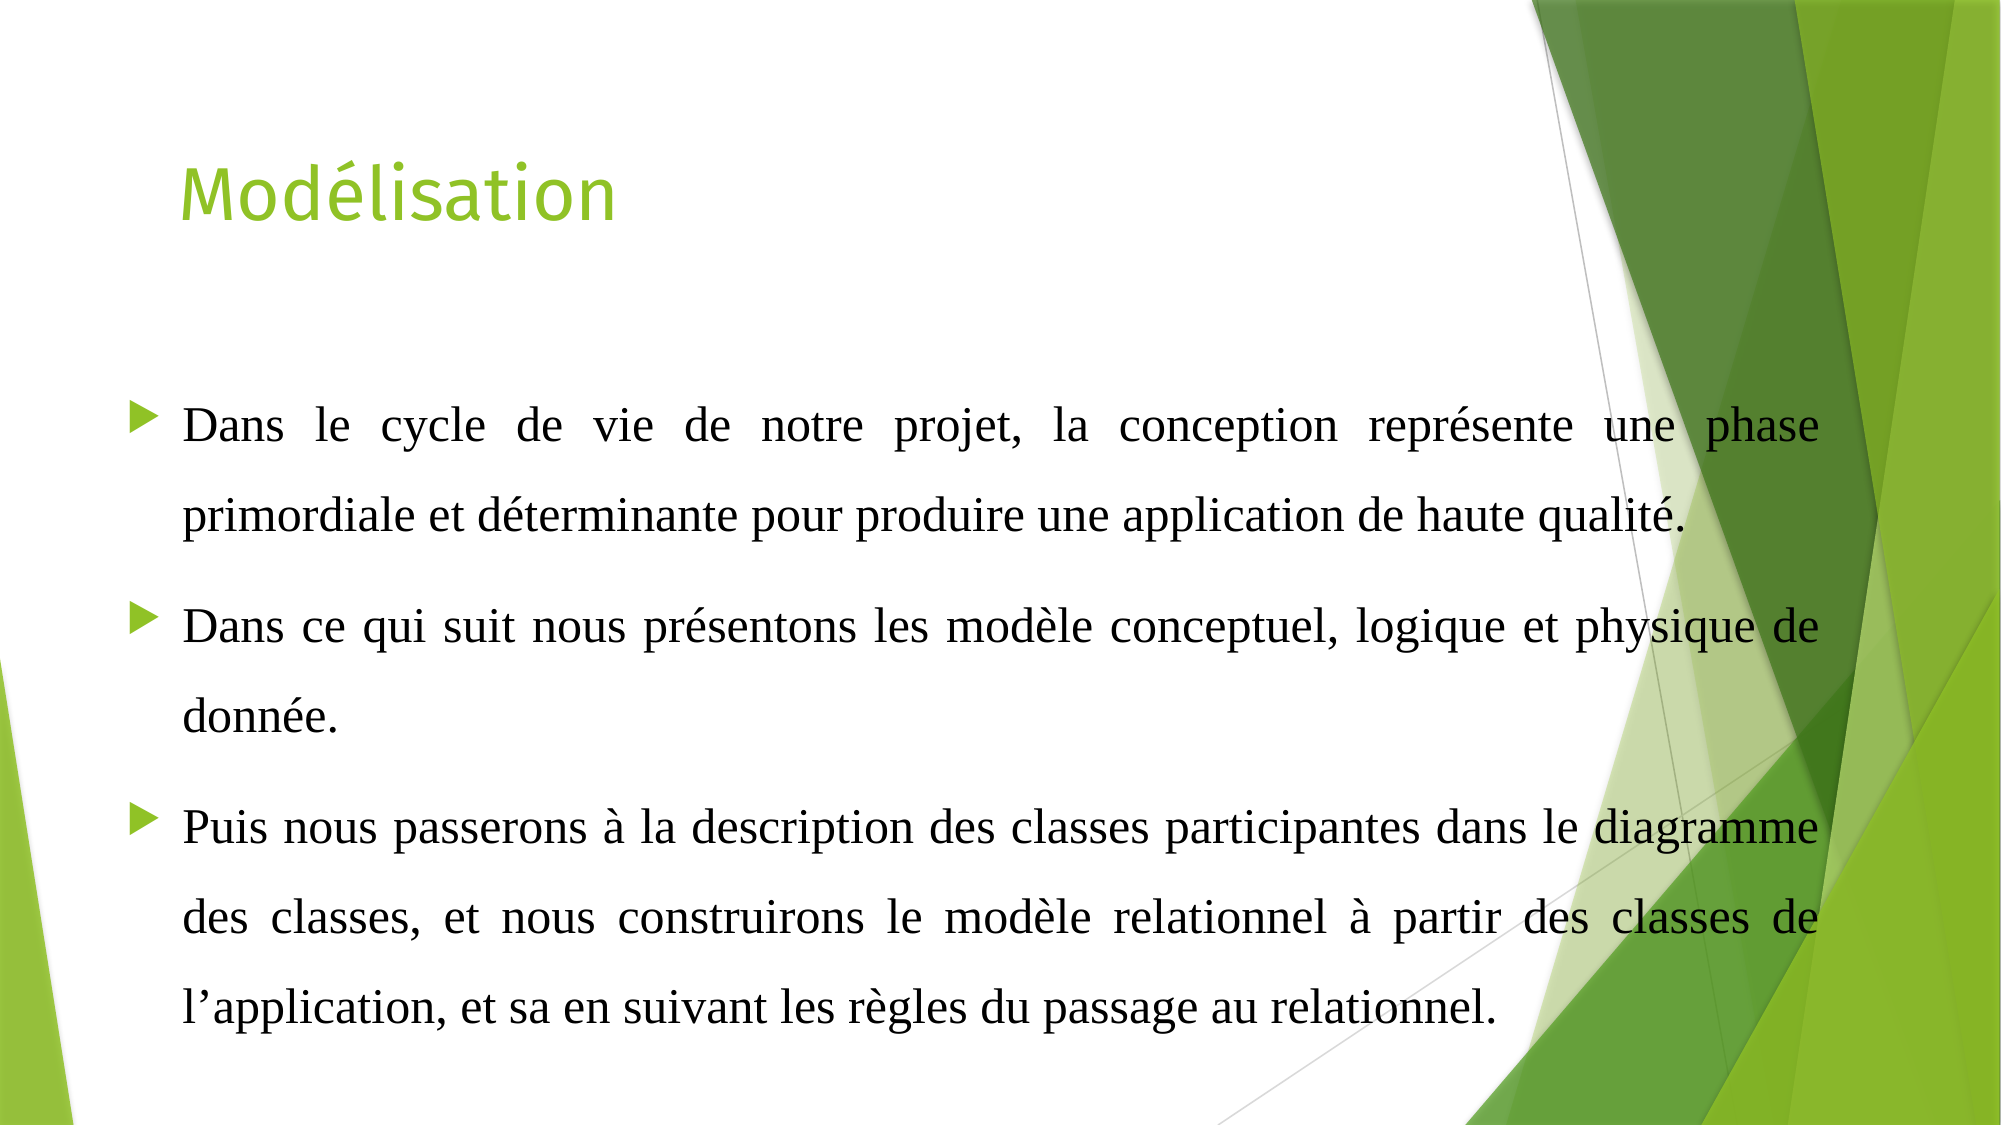

# Modélisation
Dans le cycle de vie de notre projet, la conception représente une phase primordiale et déterminante pour produire une application de haute qualité.
Dans ce qui suit nous présentons les modèle conceptuel, logique et physique de donnée.
Puis nous passerons à la description des classes participantes dans le diagramme des classes, et nous construirons le modèle relationnel à partir des classes de l’application, et sa en suivant les règles du passage au relationnel.